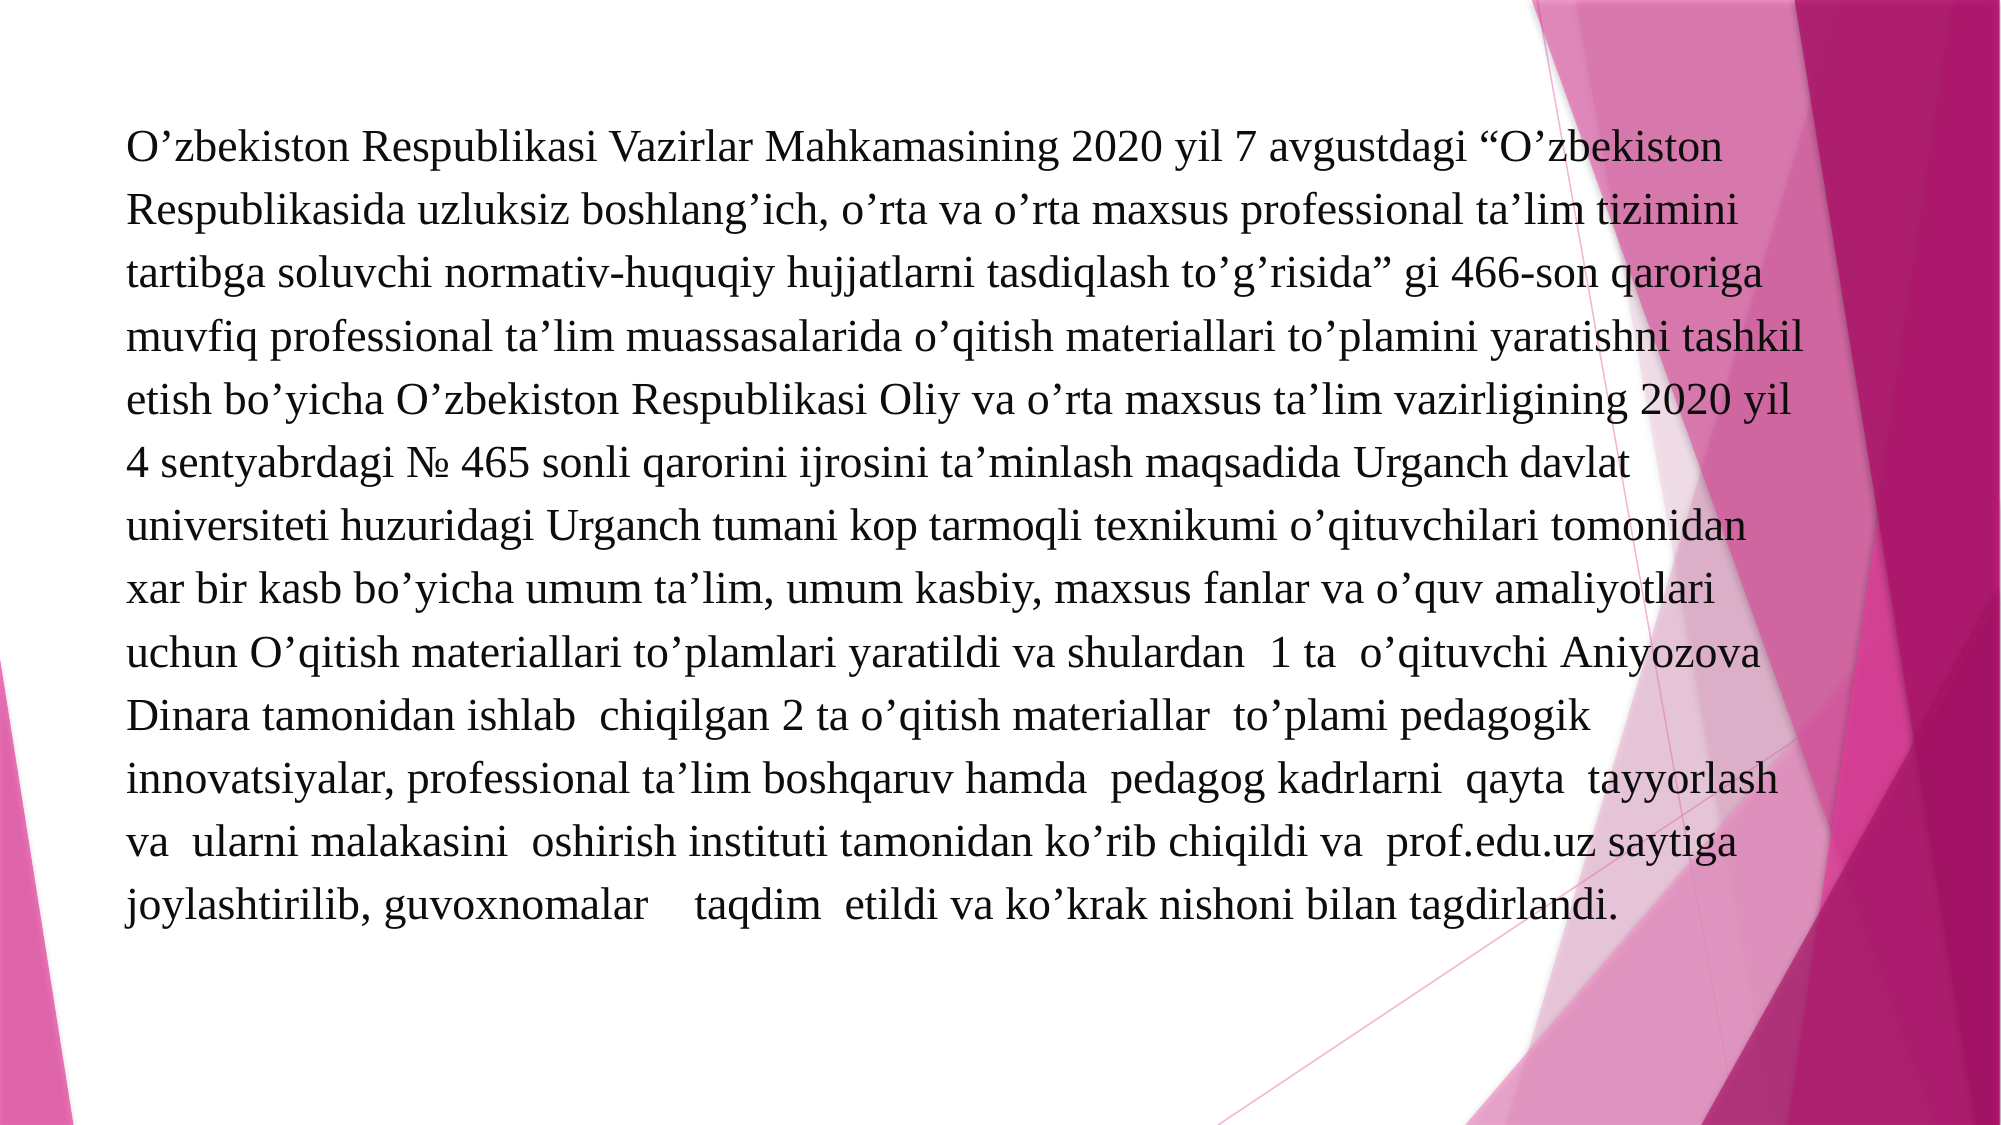

# O’zbekiston Respublikasi Vazirlar Mahkamasining 2020 yil 7 avgustdagi “O’zbekiston Respublikasida uzluksiz boshlang’ich, o’rta va o’rta maxsus professional ta’lim tizimini tartibga soluvchi normativ-huquqiy hujjatlarni tasdiqlash to’g’risida” gi 466-son qaroriga muvfiq professional ta’lim muassasalarida o’qitish materiallari to’plamini yaratishni tashkil etish bo’yicha O’zbekiston Respublikasi Oliy va o’rta maxsus ta’lim vazirligining 2020 yil 4 sentyabrdagi № 465 sonli qarorini ijrosini ta’minlash maqsadida Urganch davlat universiteti huzuridagi Urganch tumani kop tarmoqli texnikumi o’qituvchilari tomonidan xar bir kasb bo’yicha umum ta’lim, umum kasbiy, maxsus fanlar va o’quv amaliyotlari uchun O’qitish materiallari to’plamlari yaratildi va shulardan  1 ta  o’qituvchi Aniyozova Dinara tamonidan ishlab  chiqilgan 2 ta o’qitish materiallar  to’plami pedagogik  innovatsiyalar, professional ta’lim boshqaruv hamda  pedagog kadrlarni  qayta  tayyorlash va  ularni malakasini  oshirish instituti tamonidan ko’rib chiqildi va  prof.edu.uz saytiga  joylashtirilib, guvoxnomalar    taqdim  etildi va ko’krak nishoni bilan tagdirlandi.